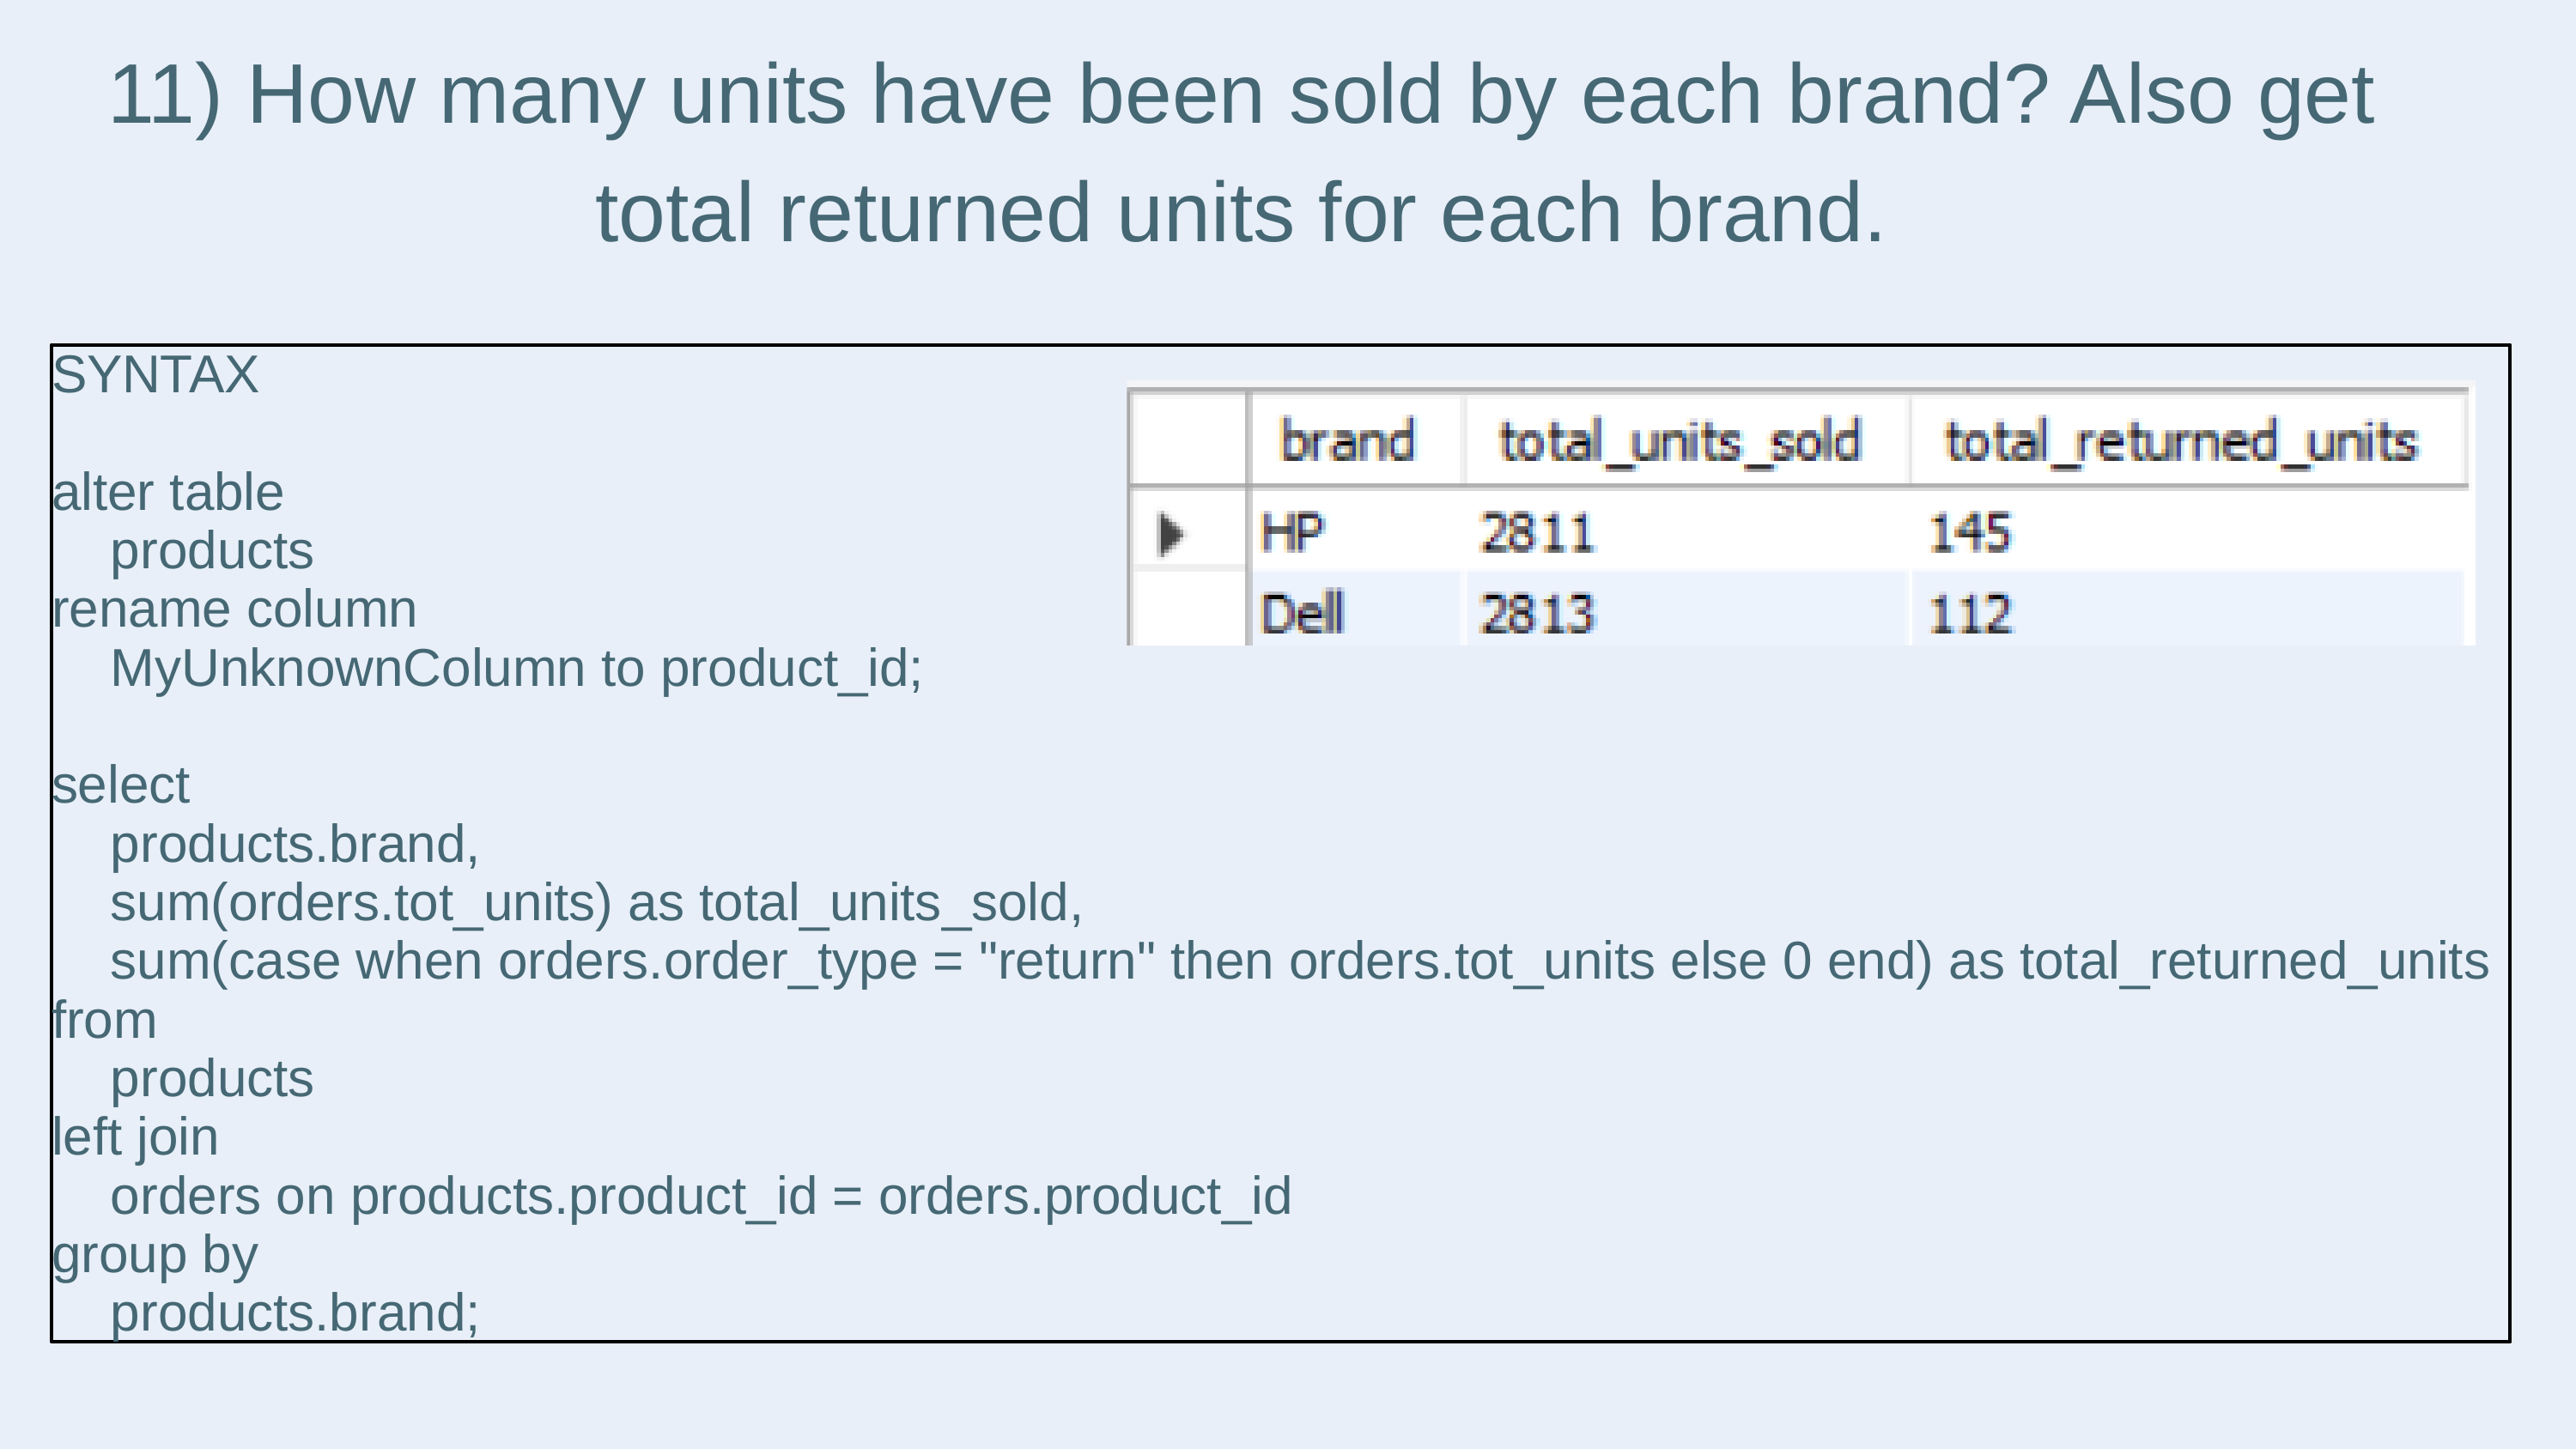

11) How many units have been sold by each brand? Also get total returned units for each brand.
SYNTAX

alter table
    products
rename column
    MyUnknownColumn to product_id;

select
    products.brand,
    sum(orders.tot_units) as total_units_sold,
    sum(case when orders.order_type = "return" then orders.tot_units else 0 end) as total_returned_units
from
    products
left join
    orders on products.product_id = orders.product_id
group by
    products.brand;